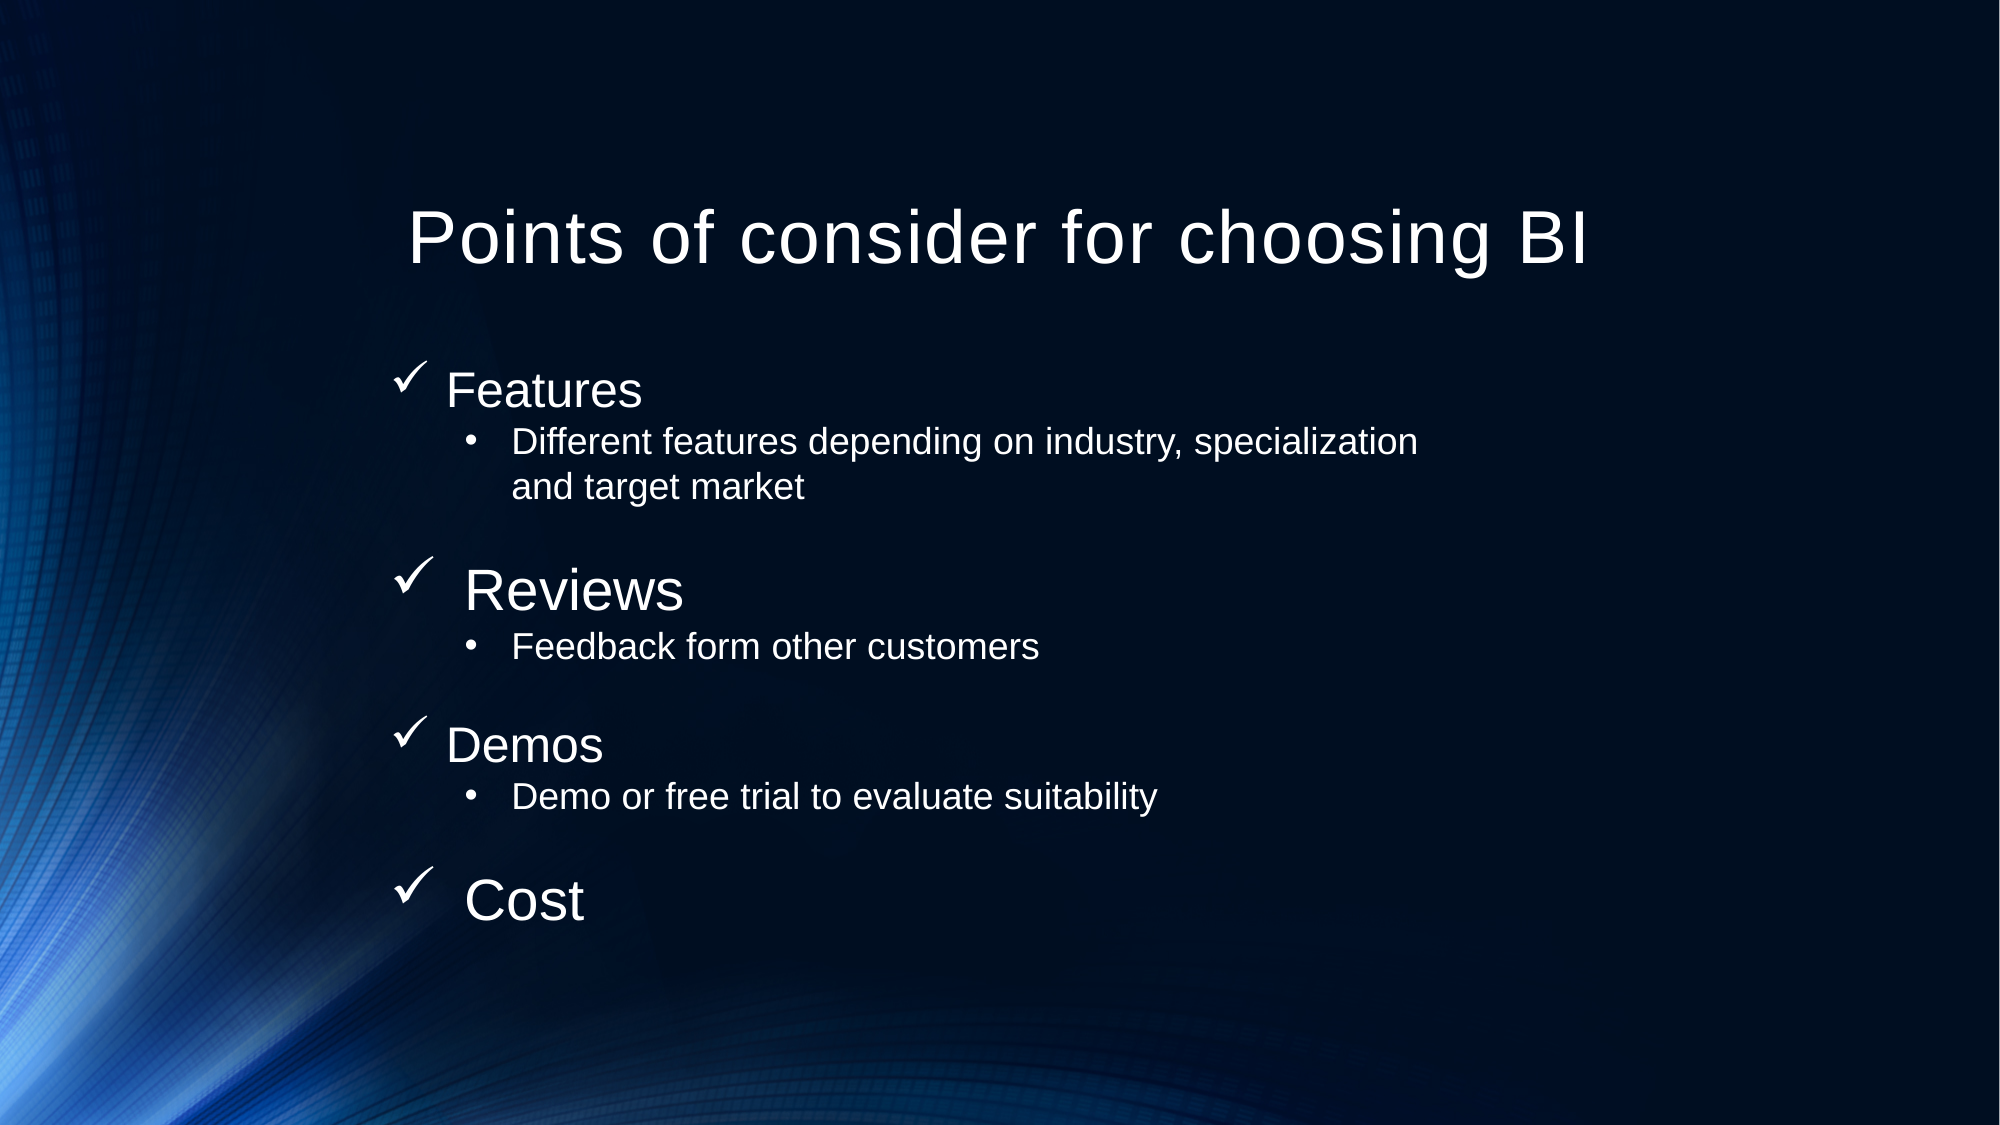

# Points of consider for choosing BI
Features
Different features depending on industry, specialization and target market

Reviews
Feedback form other customers

Demos
Demo or free trial to evaluate suitability

Cost